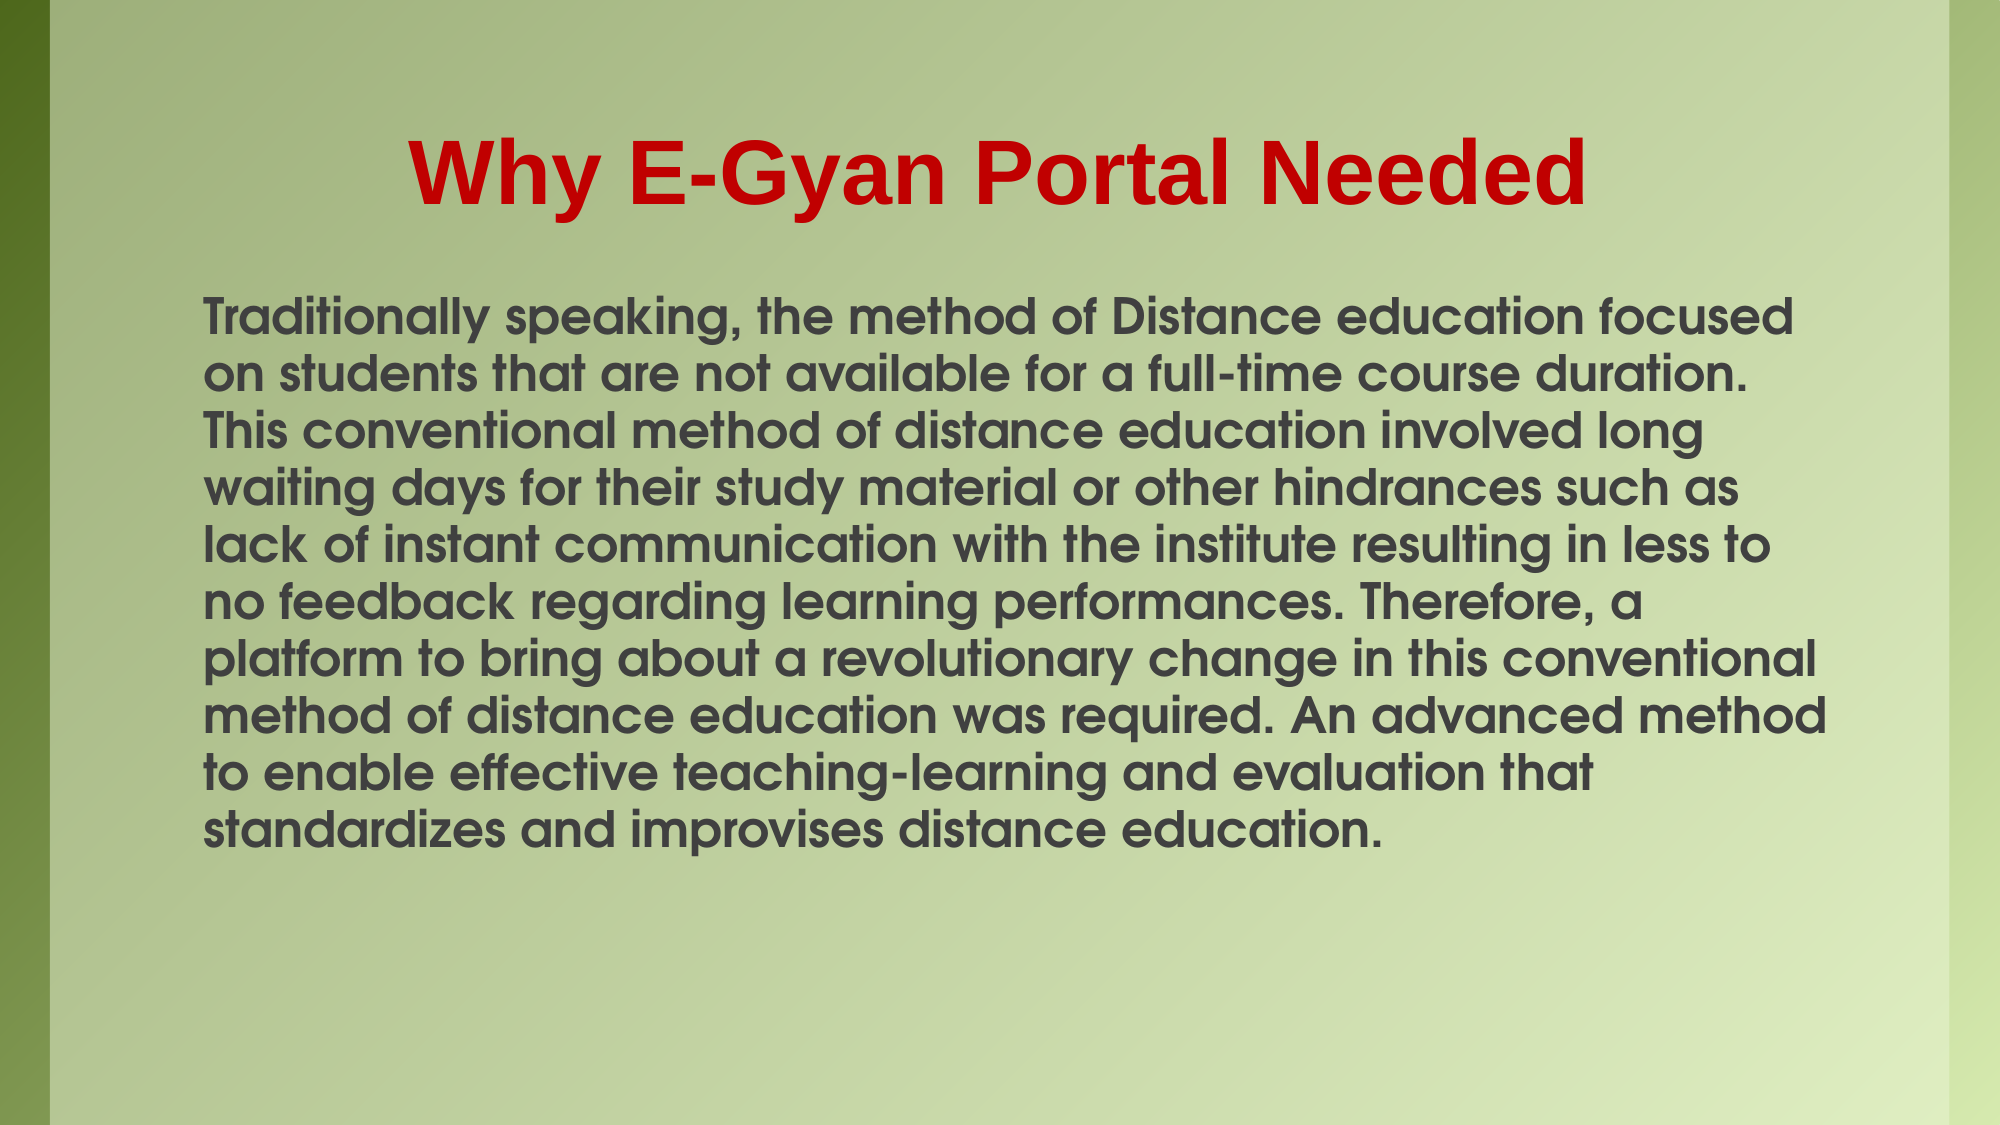

Why E-Gyan Portal Needed
Traditionally speaking, the method of Distance education focused on students that are not available for a full-time course duration. This conventional method of distance education involved long waiting days for their study material or other hindrances such as lack of instant communication with the institute resulting in less to no feedback regarding learning performances. Therefore, a platform to bring about a revolutionary change in this conventional method of distance education was required. An advanced method to enable effective teaching-learning and evaluation that standardizes and improvises distance education.